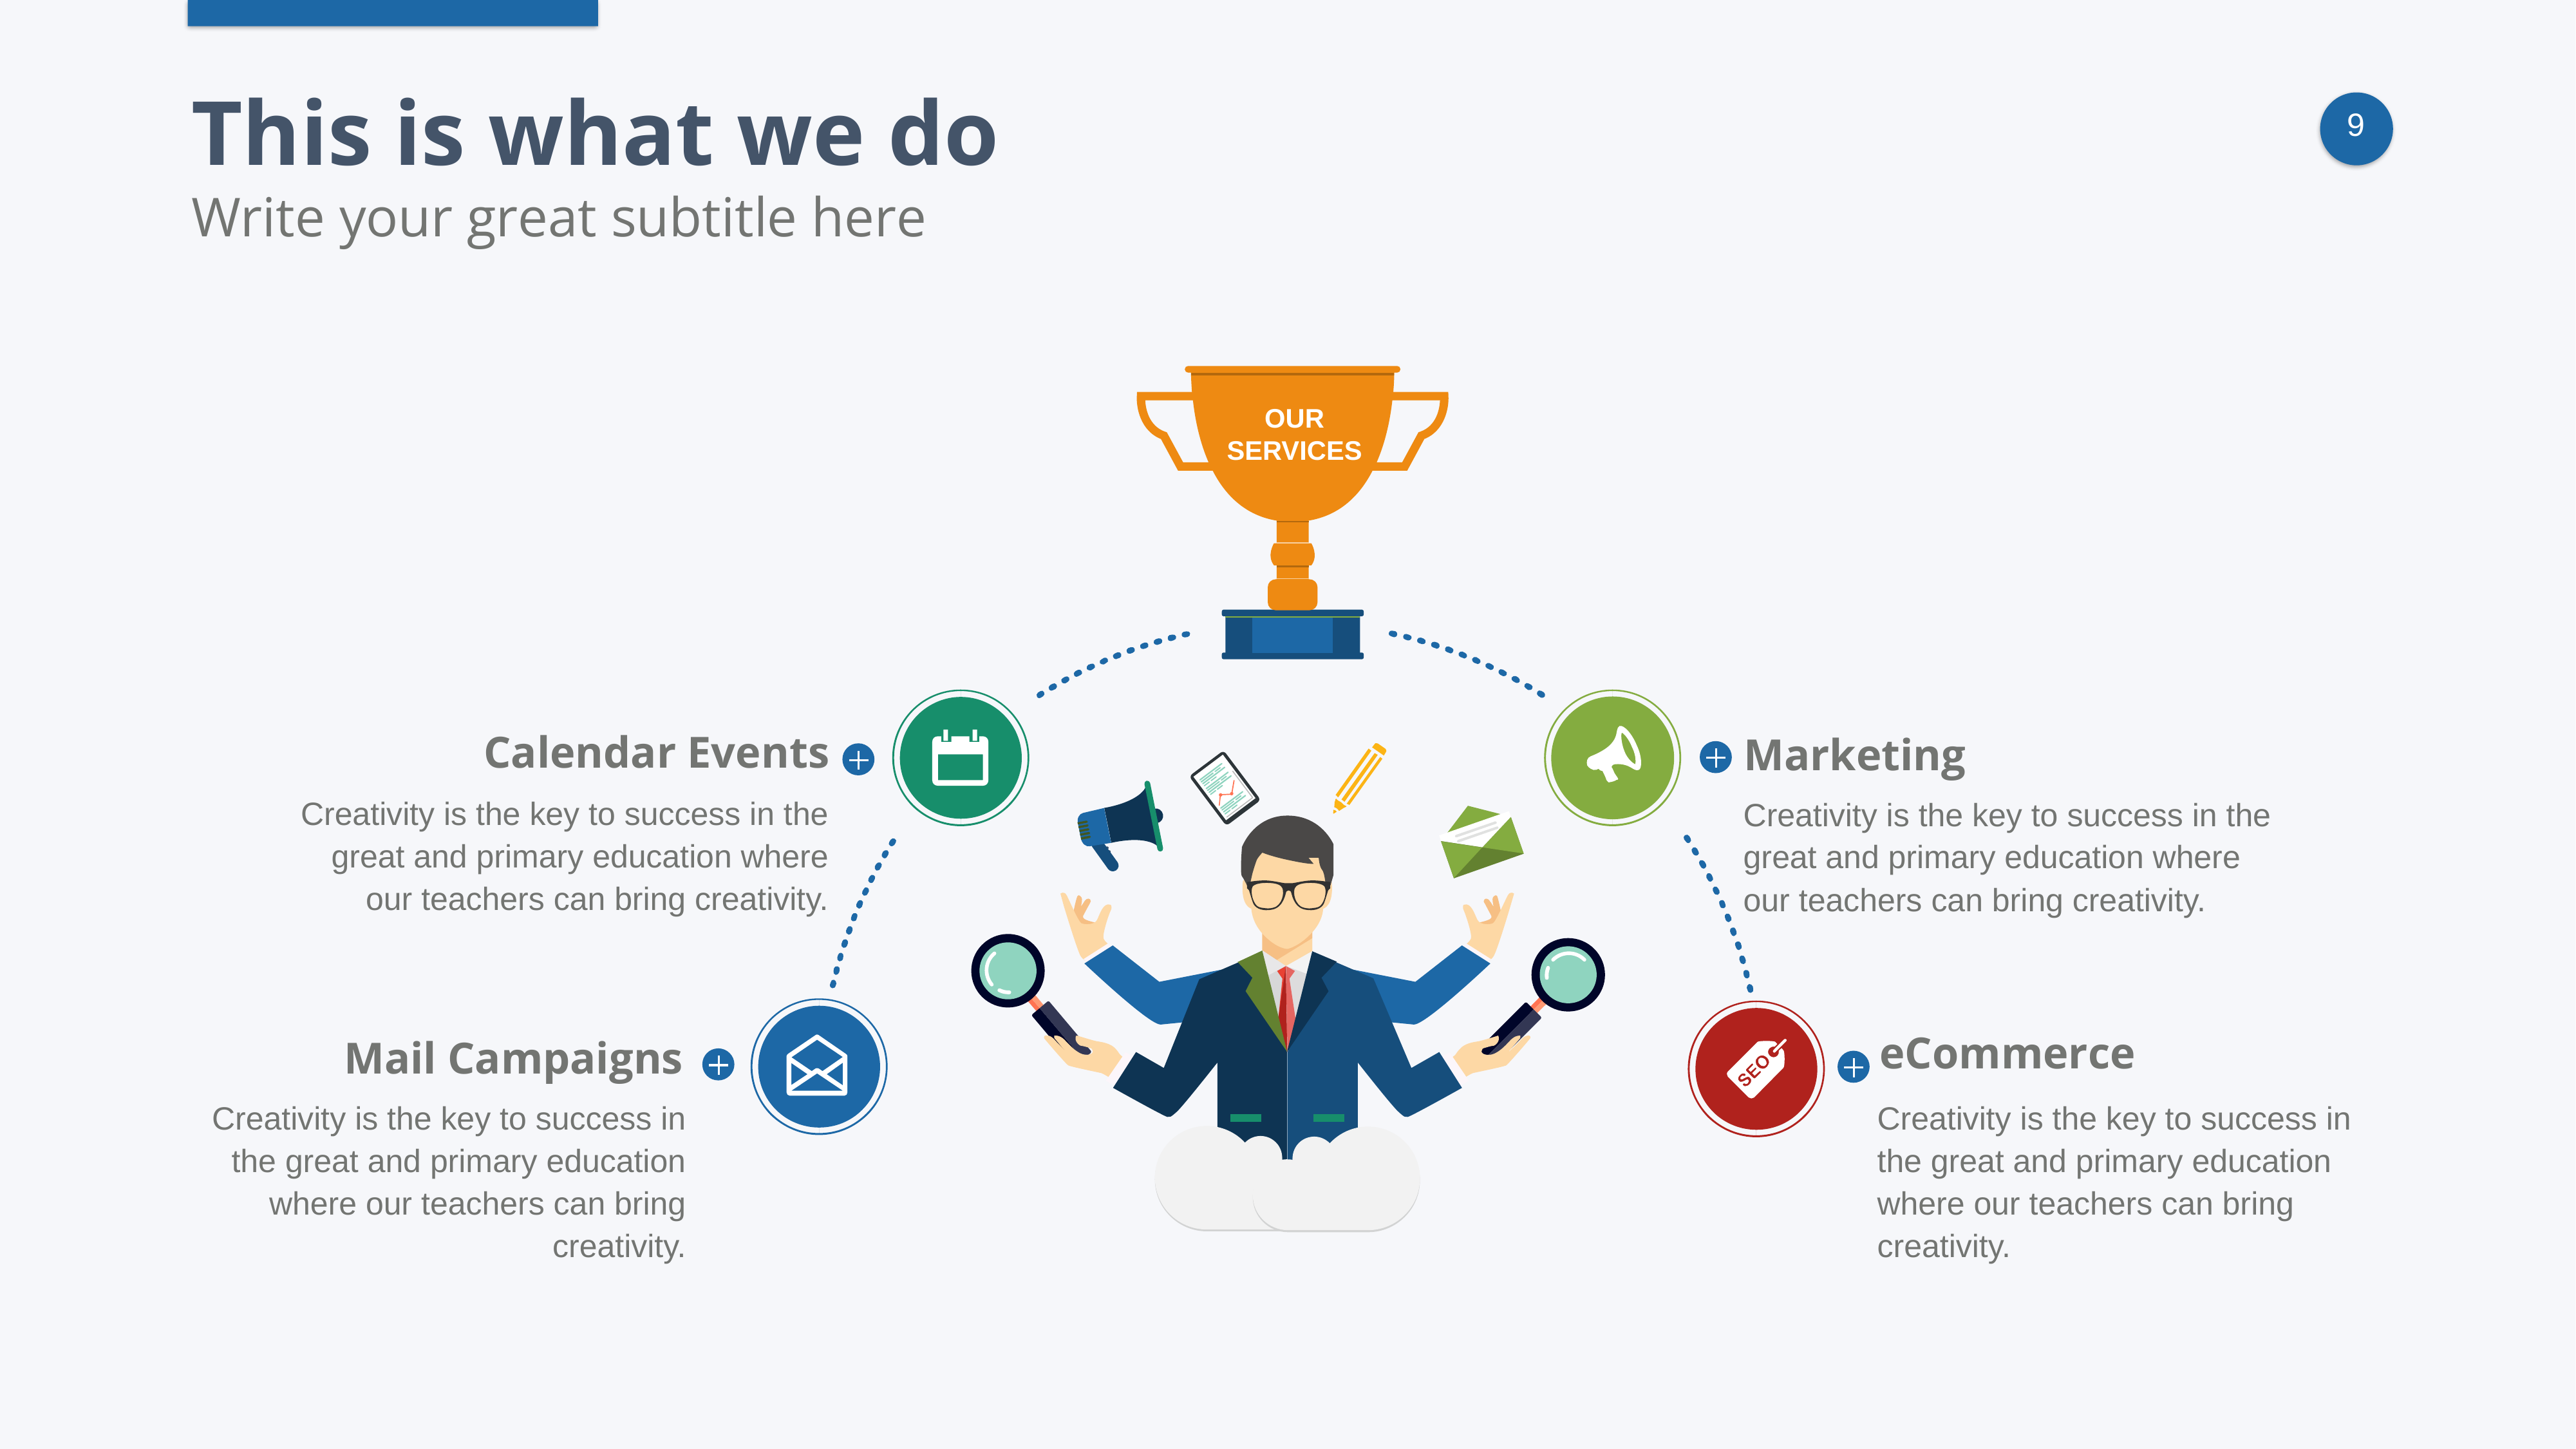

This is what we do
Write your great subtitle here

OUR
SERVICES

Calendar Events
Marketing

Creativity is the key to success in the great and primary education where our teachers can bring creativity.
Creativity is the key to success in the great and primary education where our teachers can bring creativity.

eCommerce
Mail Campaigns

Creativity is the key to success in the great and primary education where our teachers can bring creativity.
Creativity is the key to success in the great and primary education where our teachers can bring creativity.